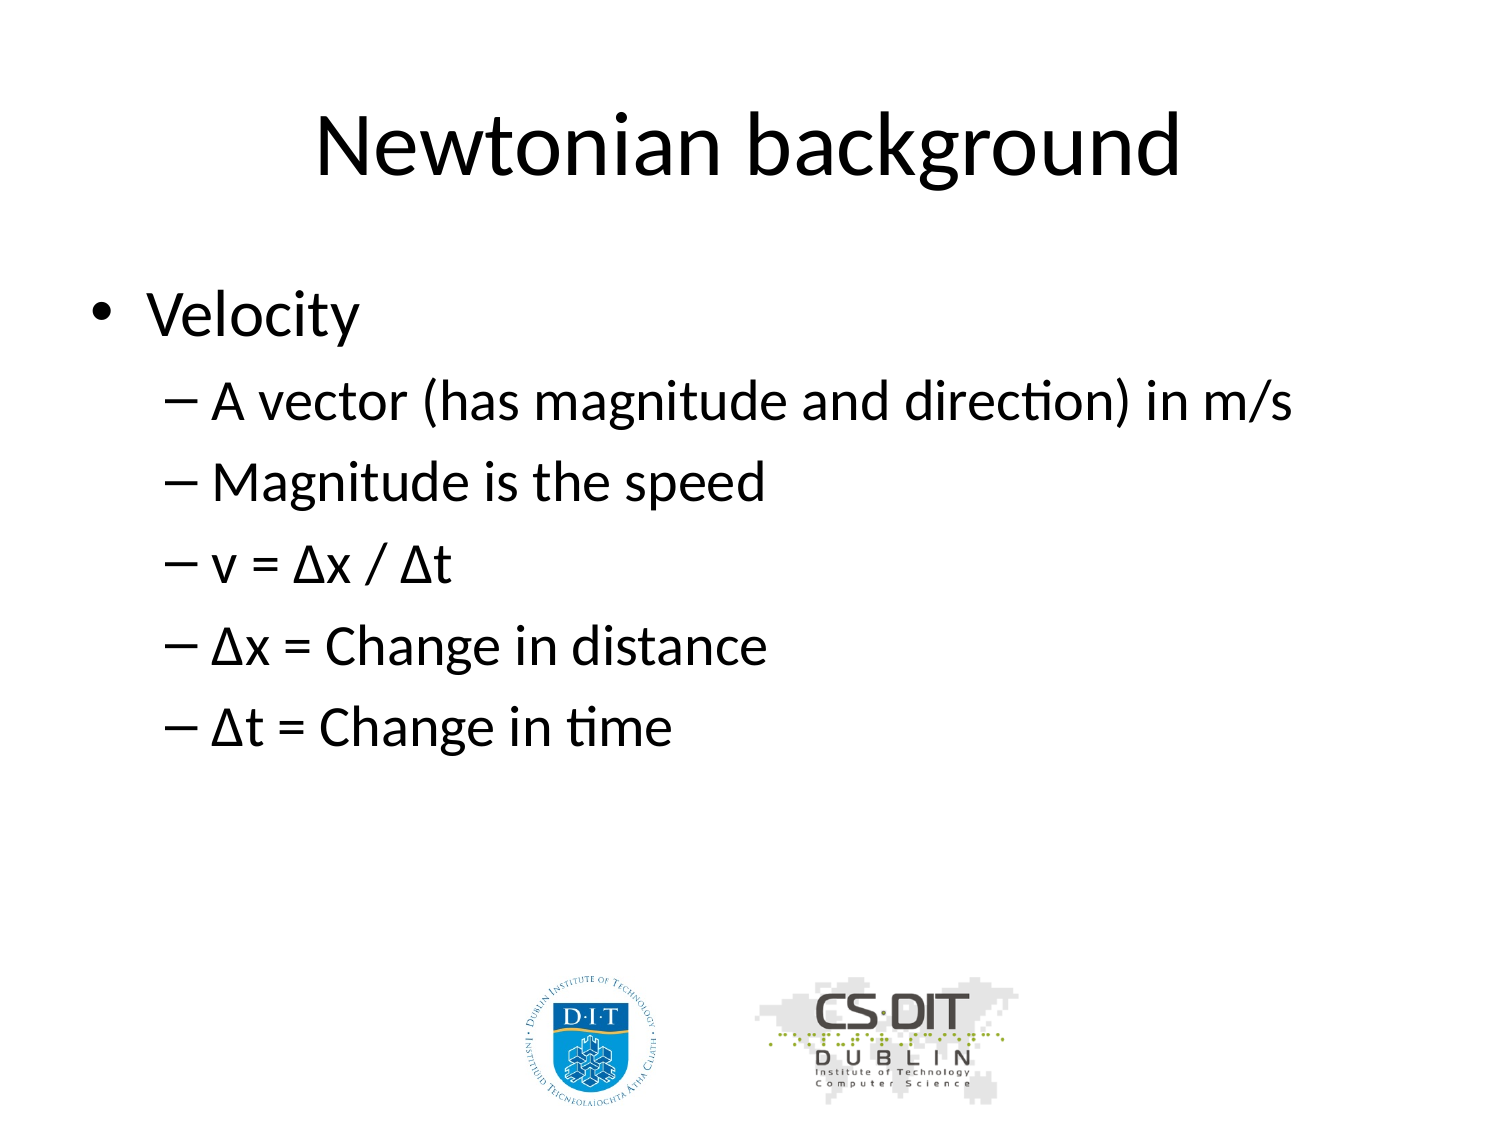

# Newtonian background
Velocity
A vector (has magnitude and direction) in m/s
Magnitude is the speed
v = Δx / Δt
Δx = Change in distance
Δt = Change in time